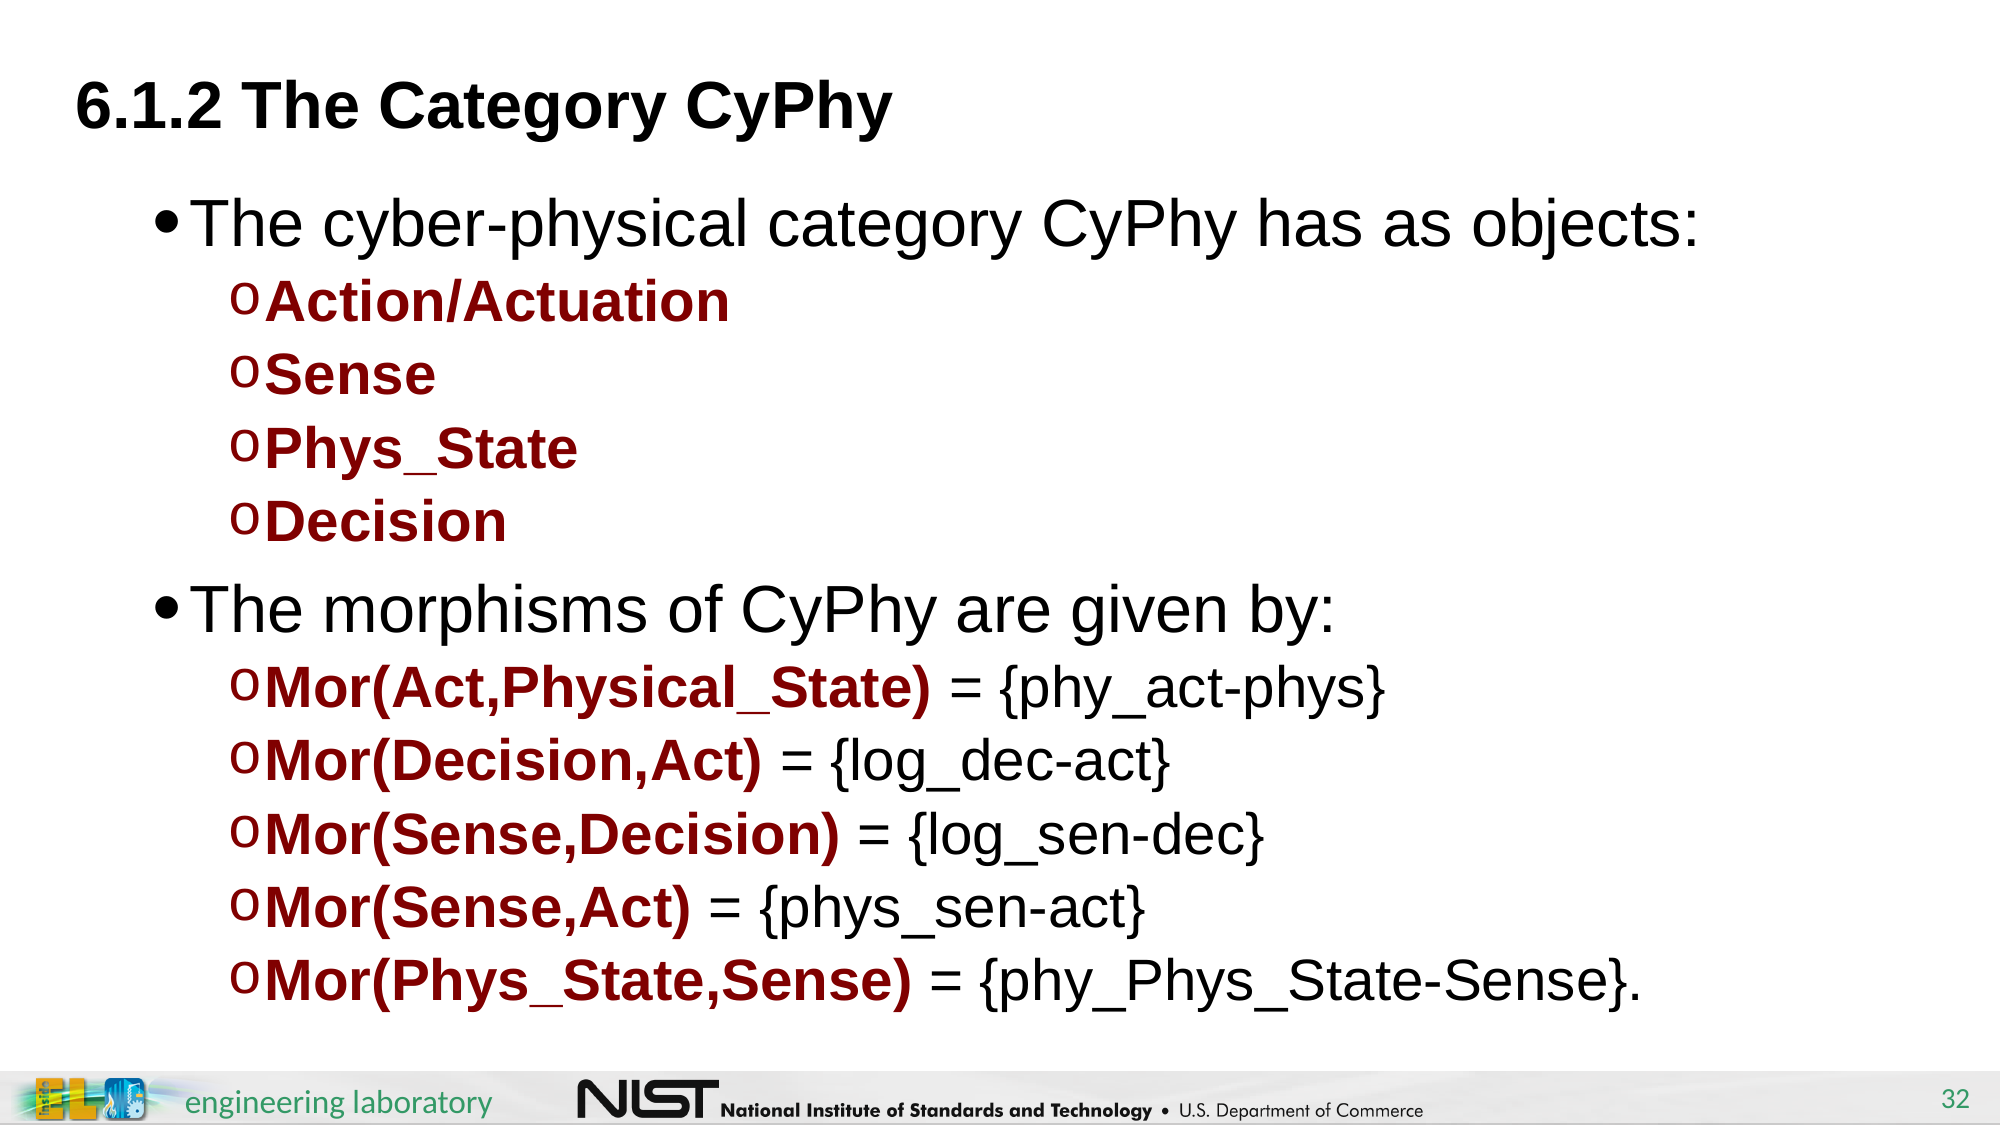

# 6.1.2 The Category CyPhy
The cyber-physical category CyPhy has as objects:
Action/Actuation
Sense
Phys_State
Decision
The morphisms of CyPhy are given by:
Mor(Act,Physical_State) = {phy_act-phys}
Mor(Decision,Act) = {log_dec-act}
Mor(Sense,Decision) = {log_sen-dec}
Mor(Sense,Act) = {phys_sen-act}
Mor(Phys_State,Sense) = {phy_Phys_State-Sense}.
32